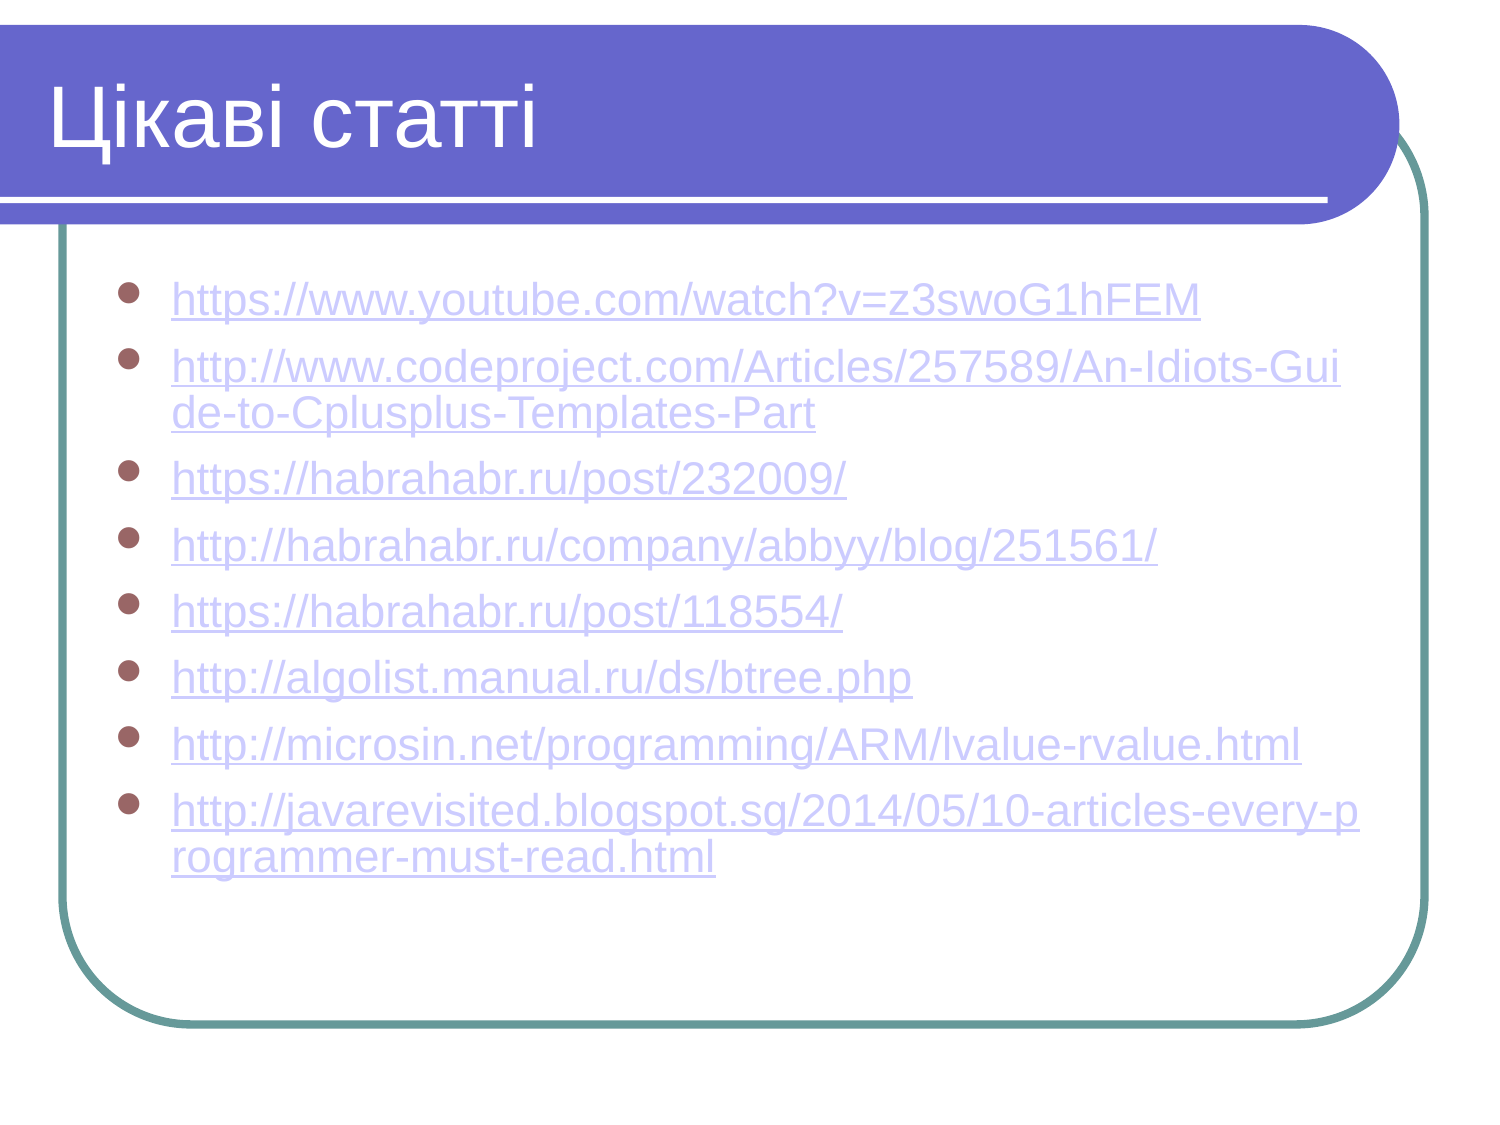

Цікаві статті
https://www.youtube.com/watch?v=z3swoG1hFEM
http://www.codeproject.com/Articles/257589/An-Idiots-Guide-to-Cplusplus-Templates-Part
https://habrahabr.ru/post/232009/
http://habrahabr.ru/company/abbyy/blog/251561/
https://habrahabr.ru/post/118554/
http://algolist.manual.ru/ds/btree.php
http://microsin.net/programming/ARM/lvalue-rvalue.html
http://javarevisited.blogspot.sg/2014/05/10-articles-every-programmer-must-read.html